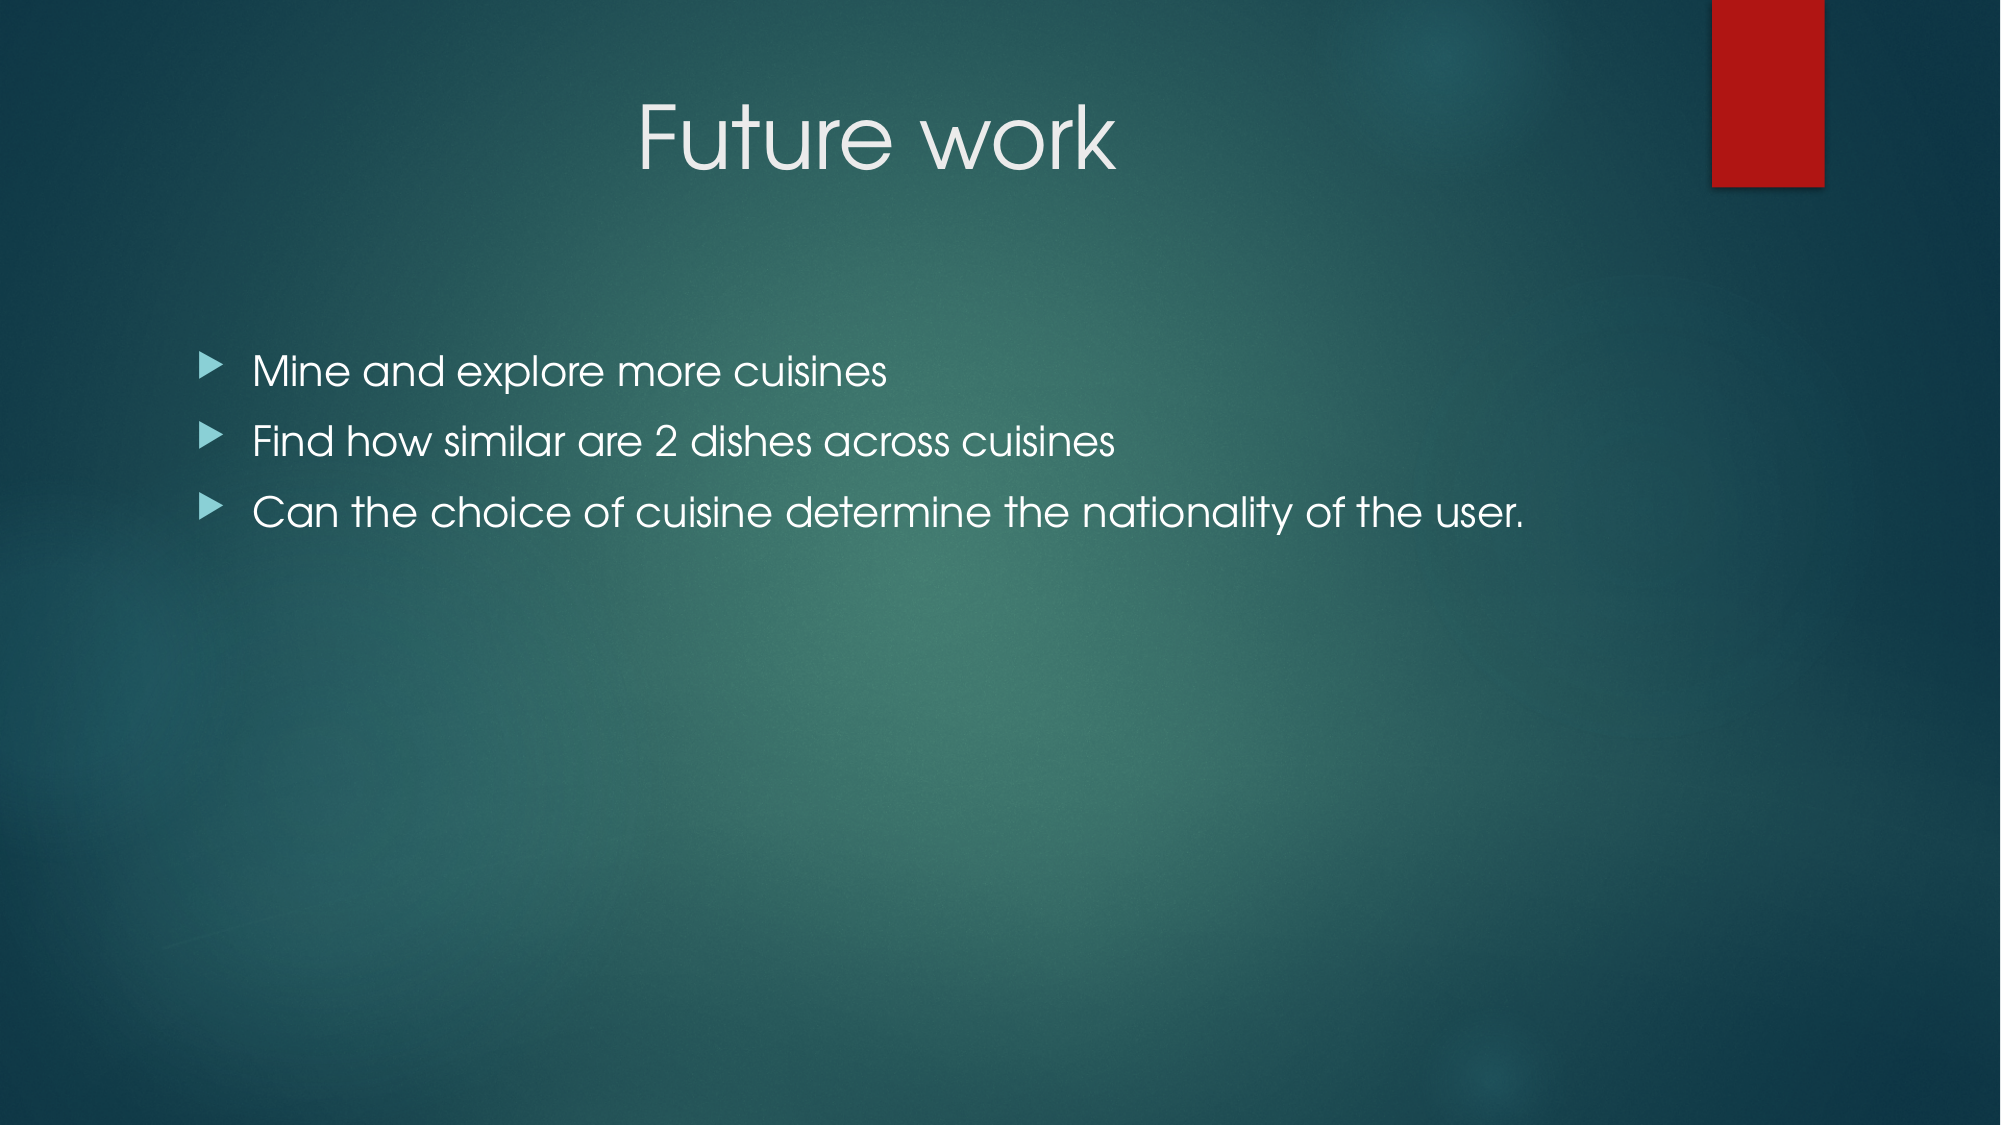

# Future work
Mine and explore more cuisines
Find how similar are 2 dishes across cuisines
Can the choice of cuisine determine the nationality of the user.